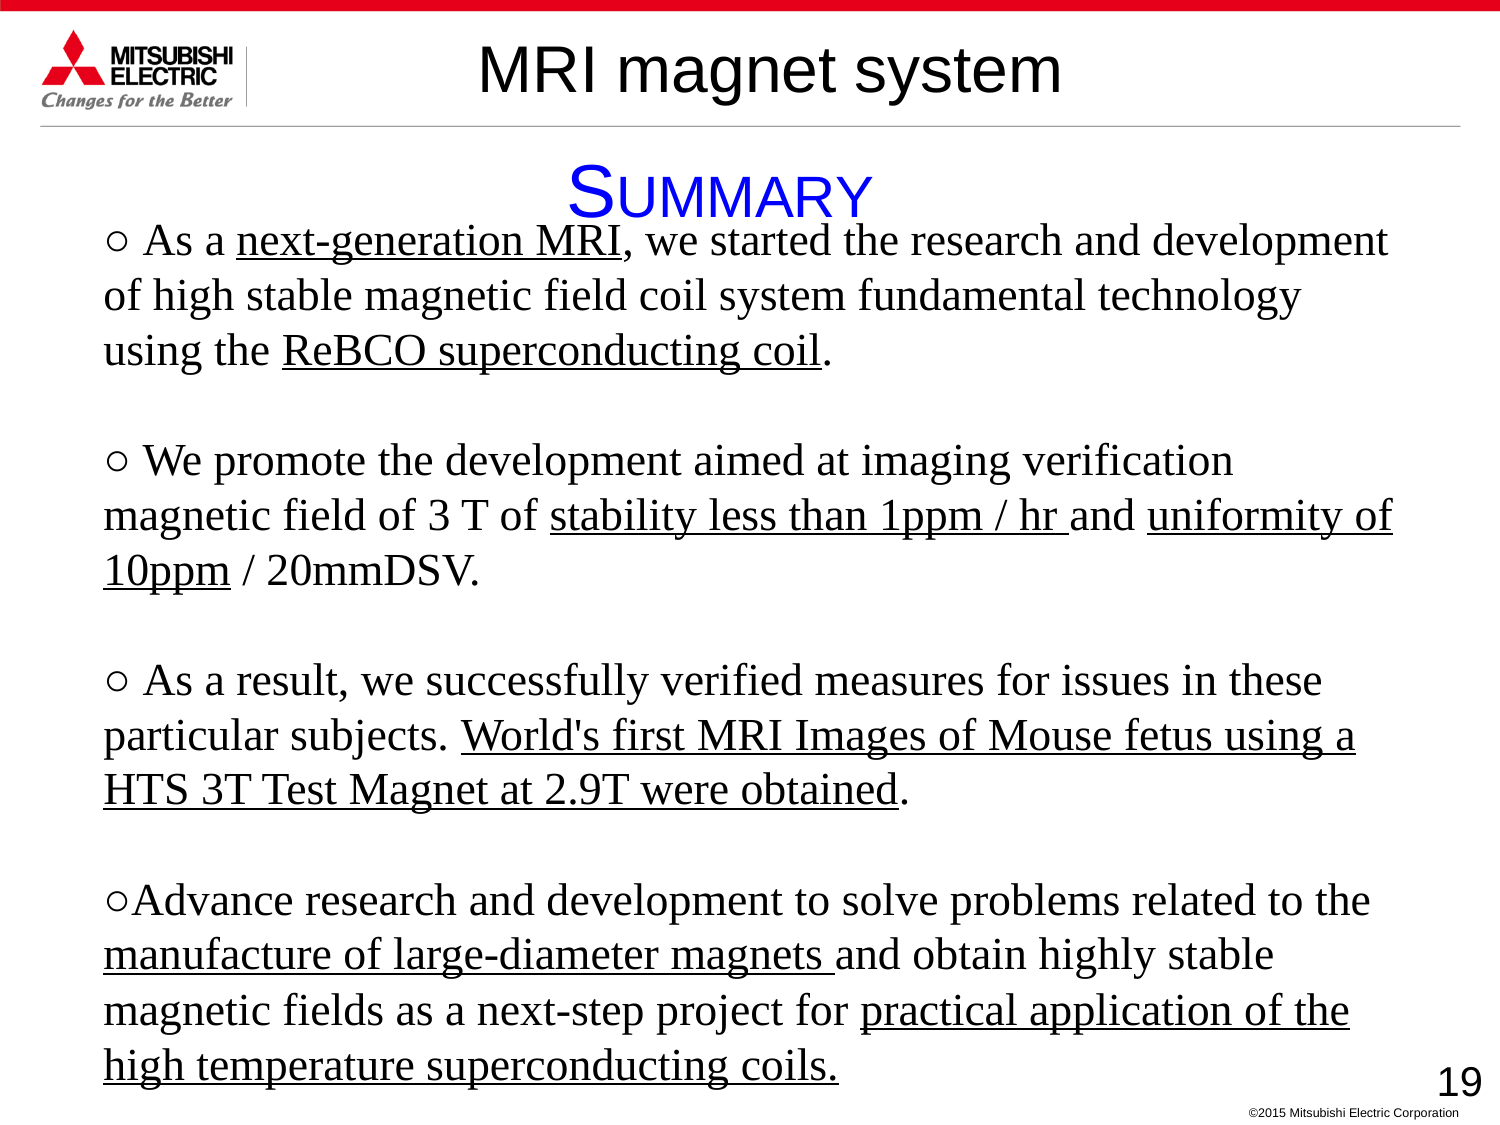

MRI magnet system
SUMMARY
○ As a next-generation MRI, we started the research and development of high stable magnetic field coil system fundamental technology using the ReBCO superconducting coil.

○ We promote the development aimed at imaging verification magnetic field of 3 T of stability less than 1ppm / hr and uniformity of 10ppm / 20mmDSV.

○ As a result, we successfully verified measures for issues in these particular subjects. World's first MRI Images of Mouse fetus using a HTS 3T Test Magnet at 2.9T were obtained.

○Advance research and development to solve problems related to the manufacture of large-diameter magnets and obtain highly stable magnetic fields as a next-step project for practical application of the high temperature superconducting coils.
19